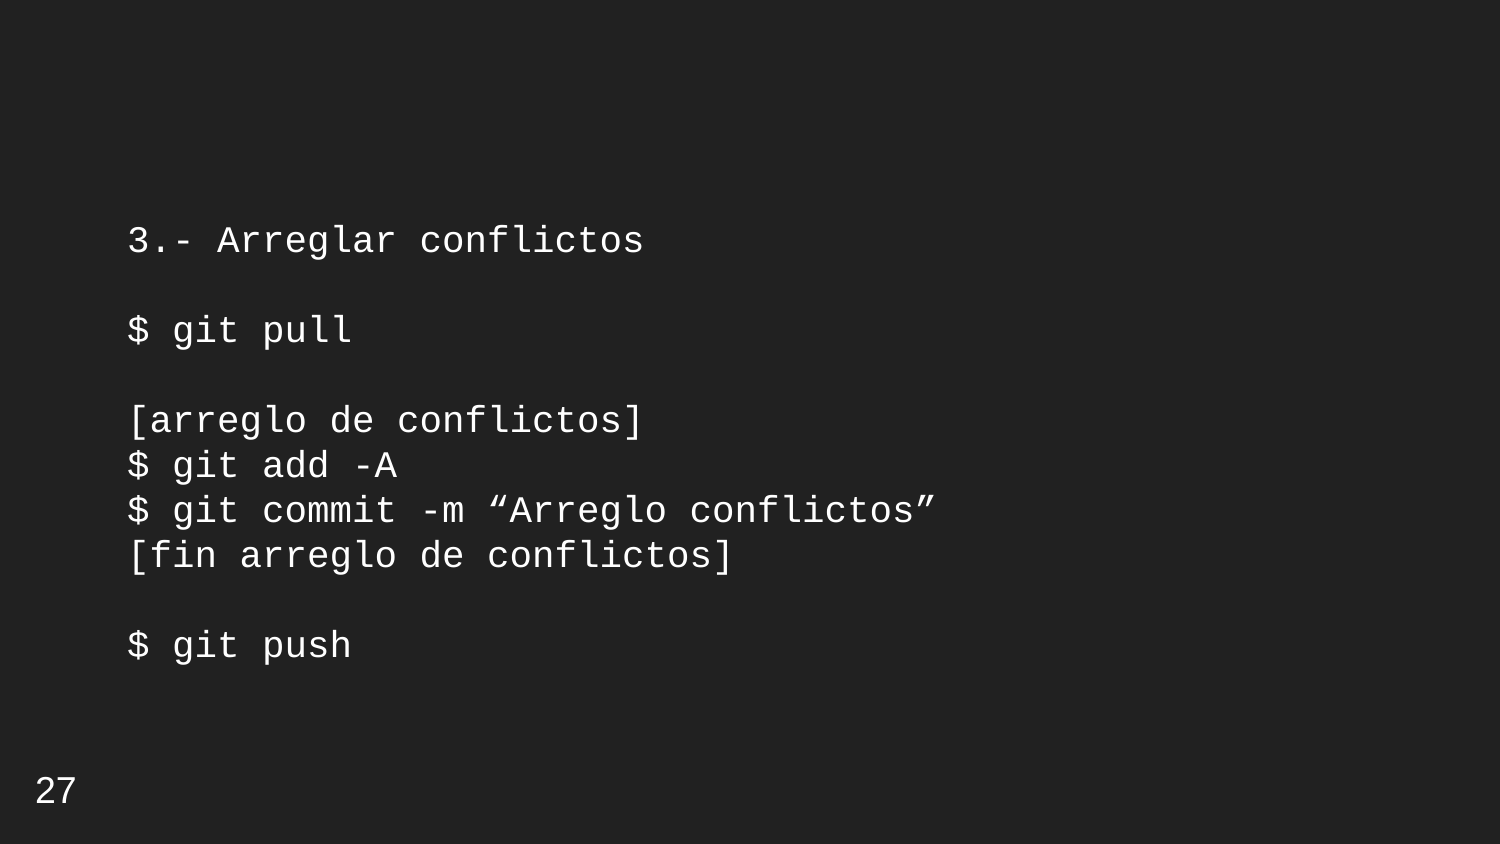

3.- Arreglar conflictos

$ git pull

[arreglo de conflictos]
$ git add -A
$ git commit -m “Arreglo conflictos”
[fin arreglo de conflictos]

$ git push
# 27